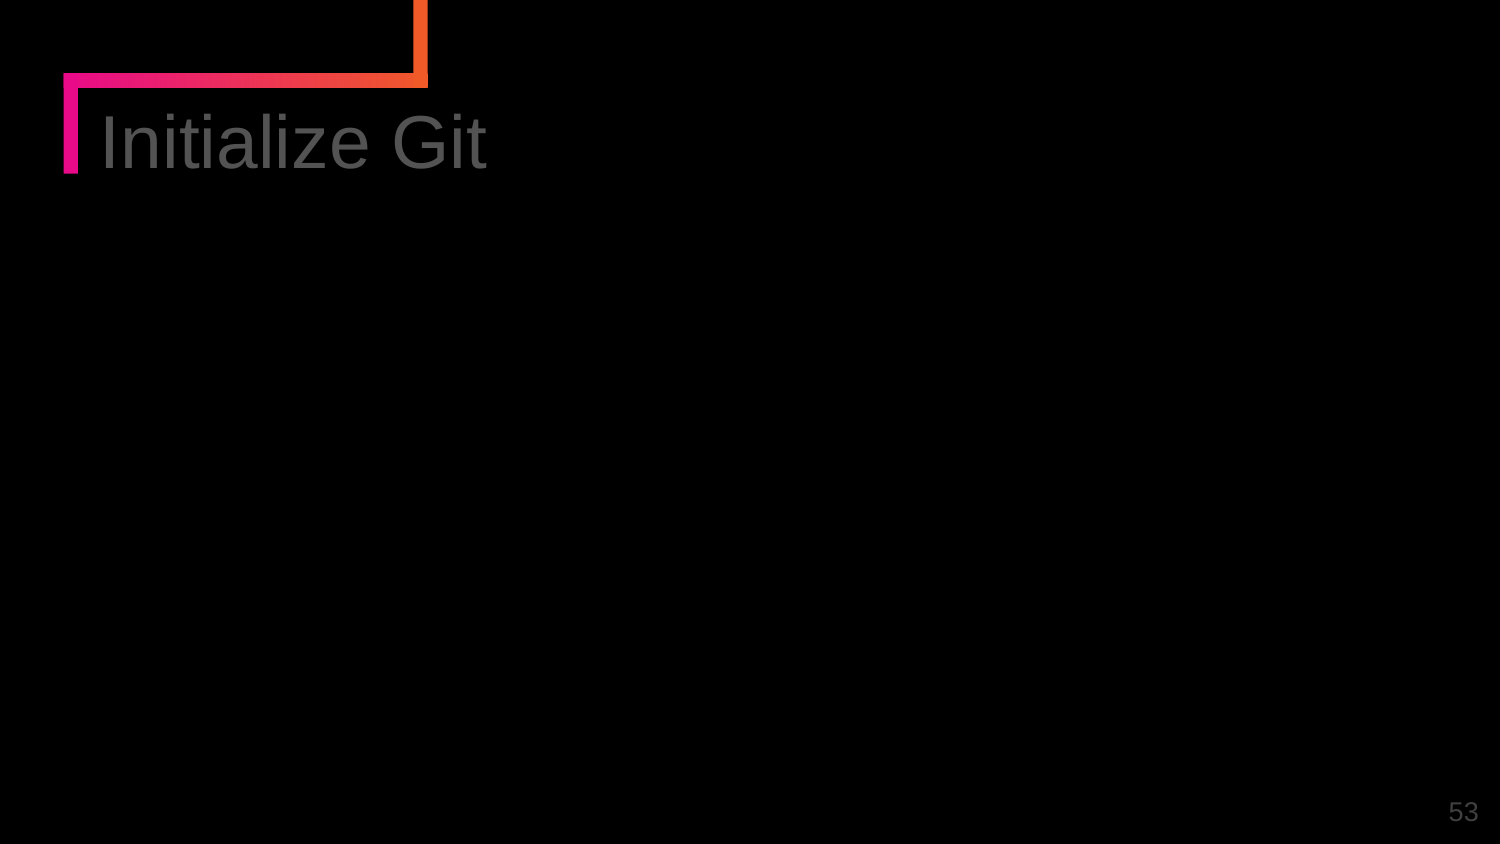

Initialize Git
Initializing an empty git repository.
git init 					# Initialize an empty git repository under current directory.

Cloning a repository
git clone https://github.com/UTXXXYZ/git-test.git 		# Clone this repository to your current working directory

53